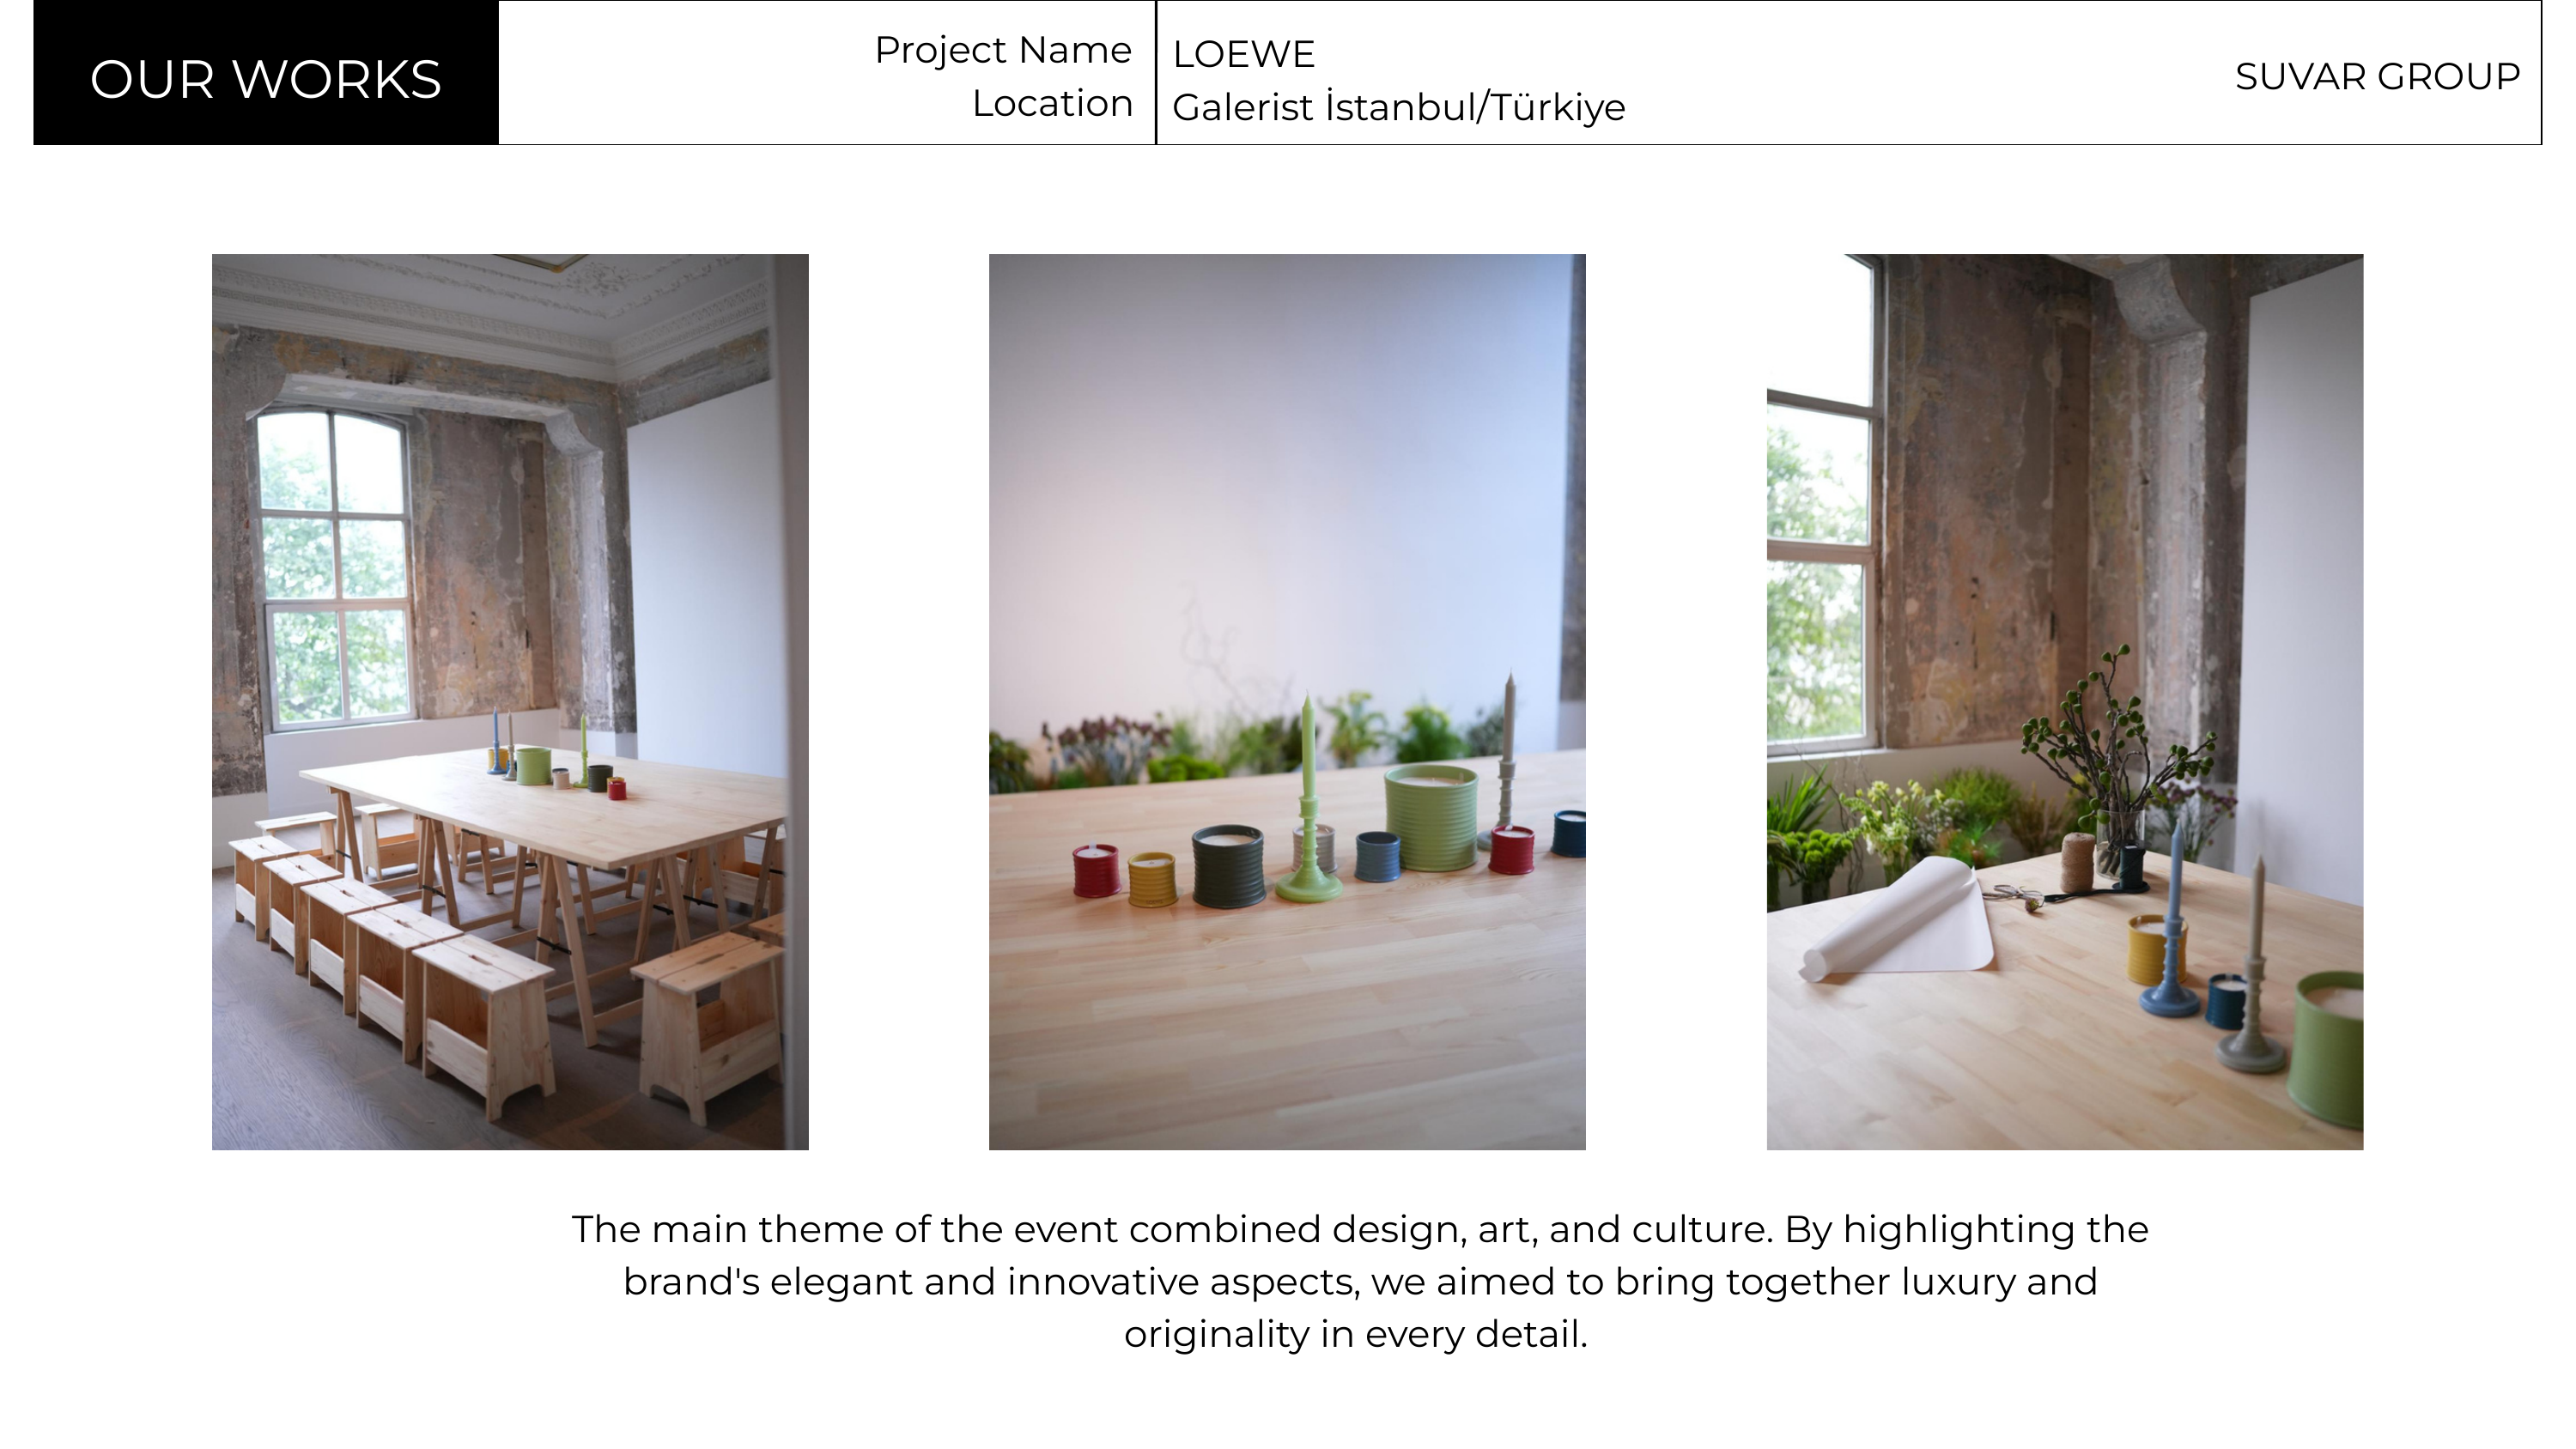

Project Name
          Location
LOEWE
Galerist İstanbul/Türkiye
OUR WORKS
SUVAR GROUP

The main theme of the event combined design, art, and culture. By highlighting the brand's elegant and innovative aspects, we aimed to bring together luxury and originality in every detail.